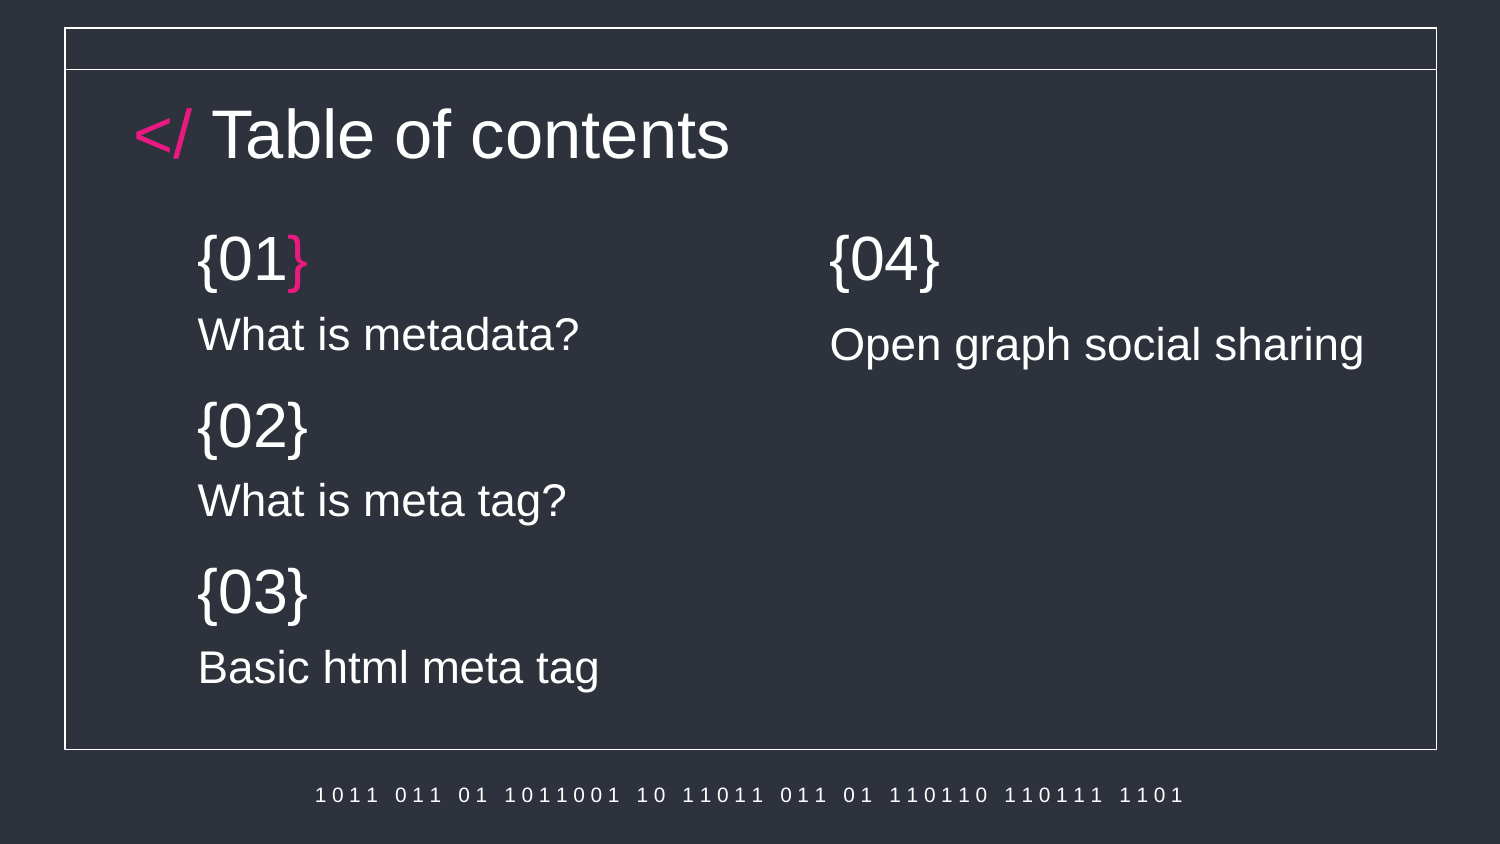

</ Table of contents
{01}
{04}
# What is metadata?
Open graph social sharing
{02}
What is meta tag?
{03}
Basic html meta tag